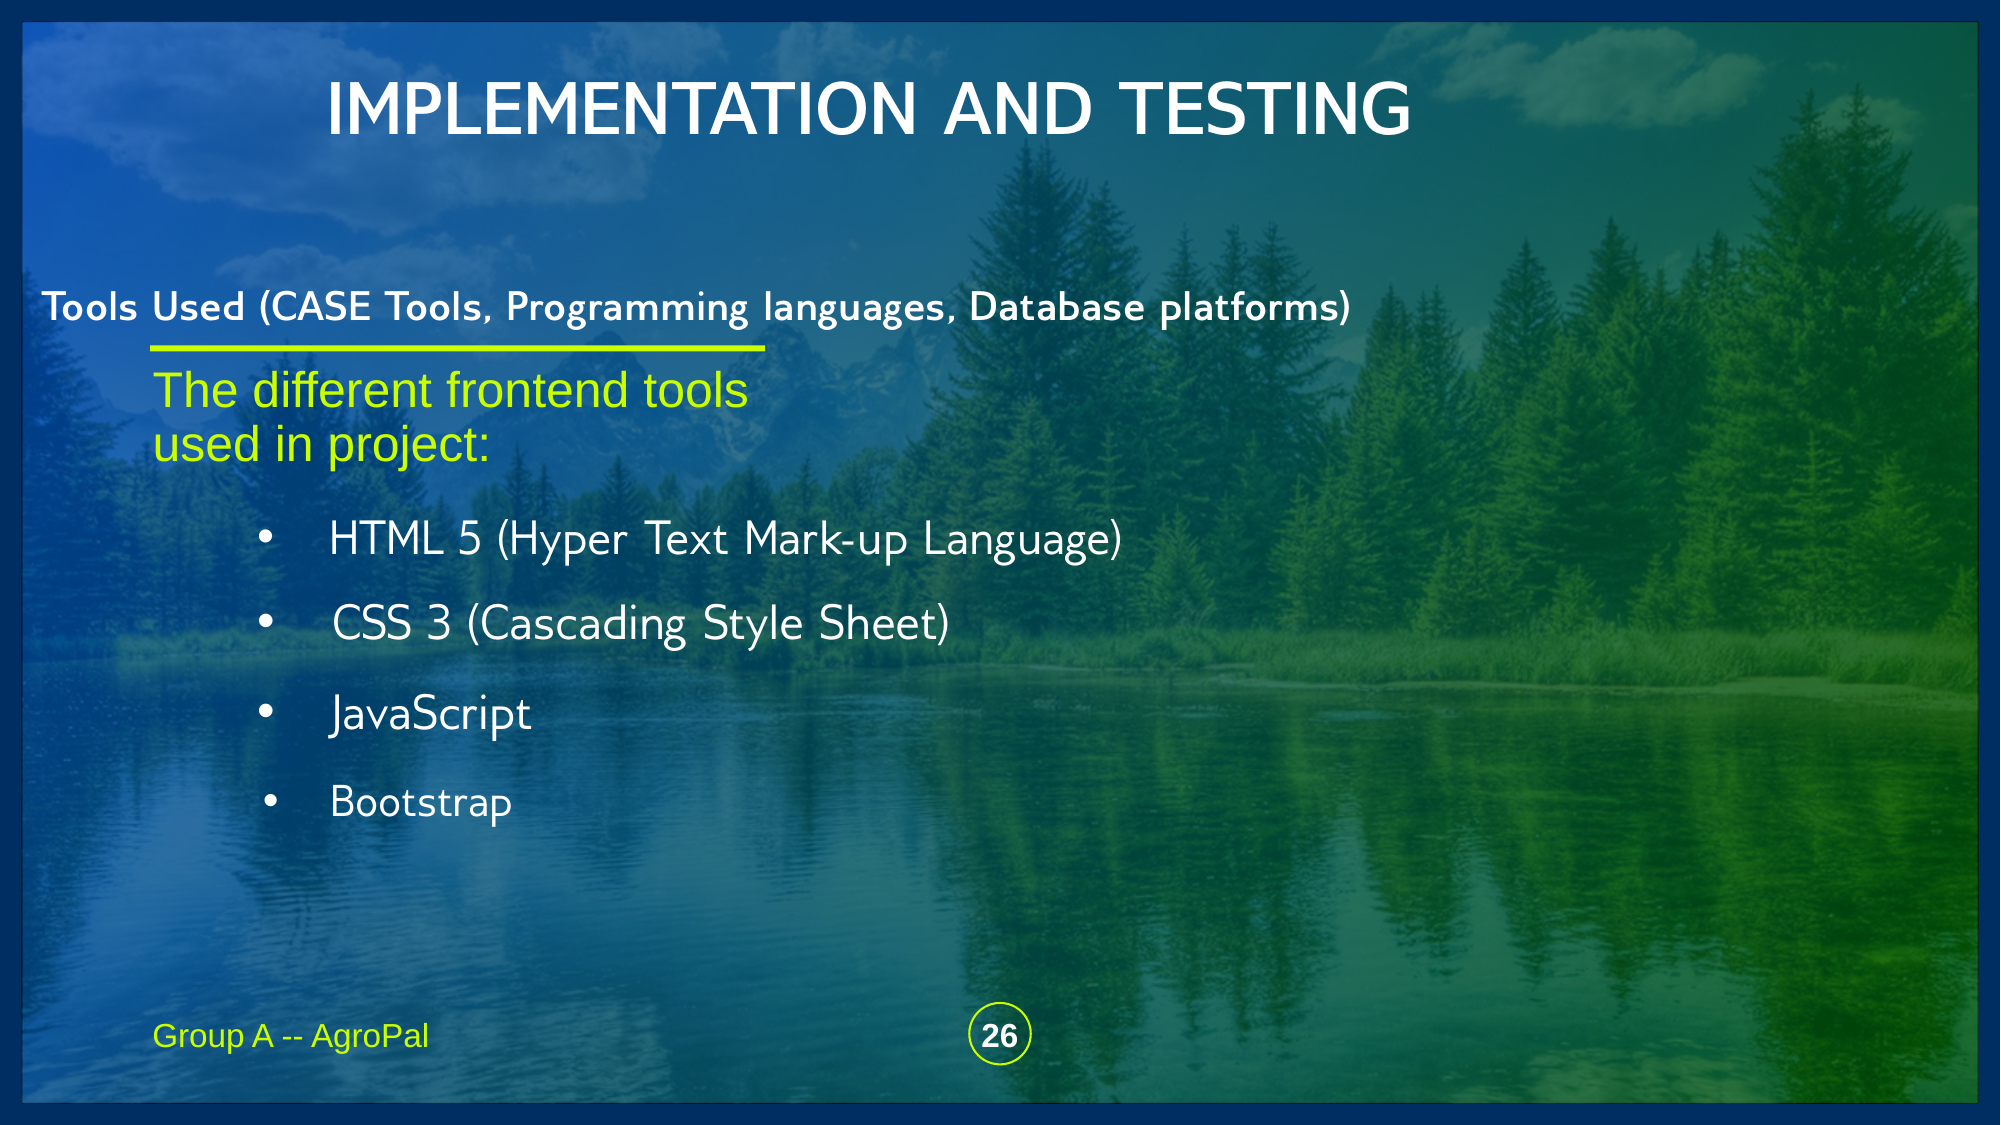

implementation and testinG
# Tools Used (CASE Tools, Programming languages, Database platforms)
The different frontend tools used in project:
HTML 5 (Hyper Text Mark-up Language)
CSS 3 (Cascading Style Sheet)
JavaScript
Bootstrap
Group A -- AgroPal
26